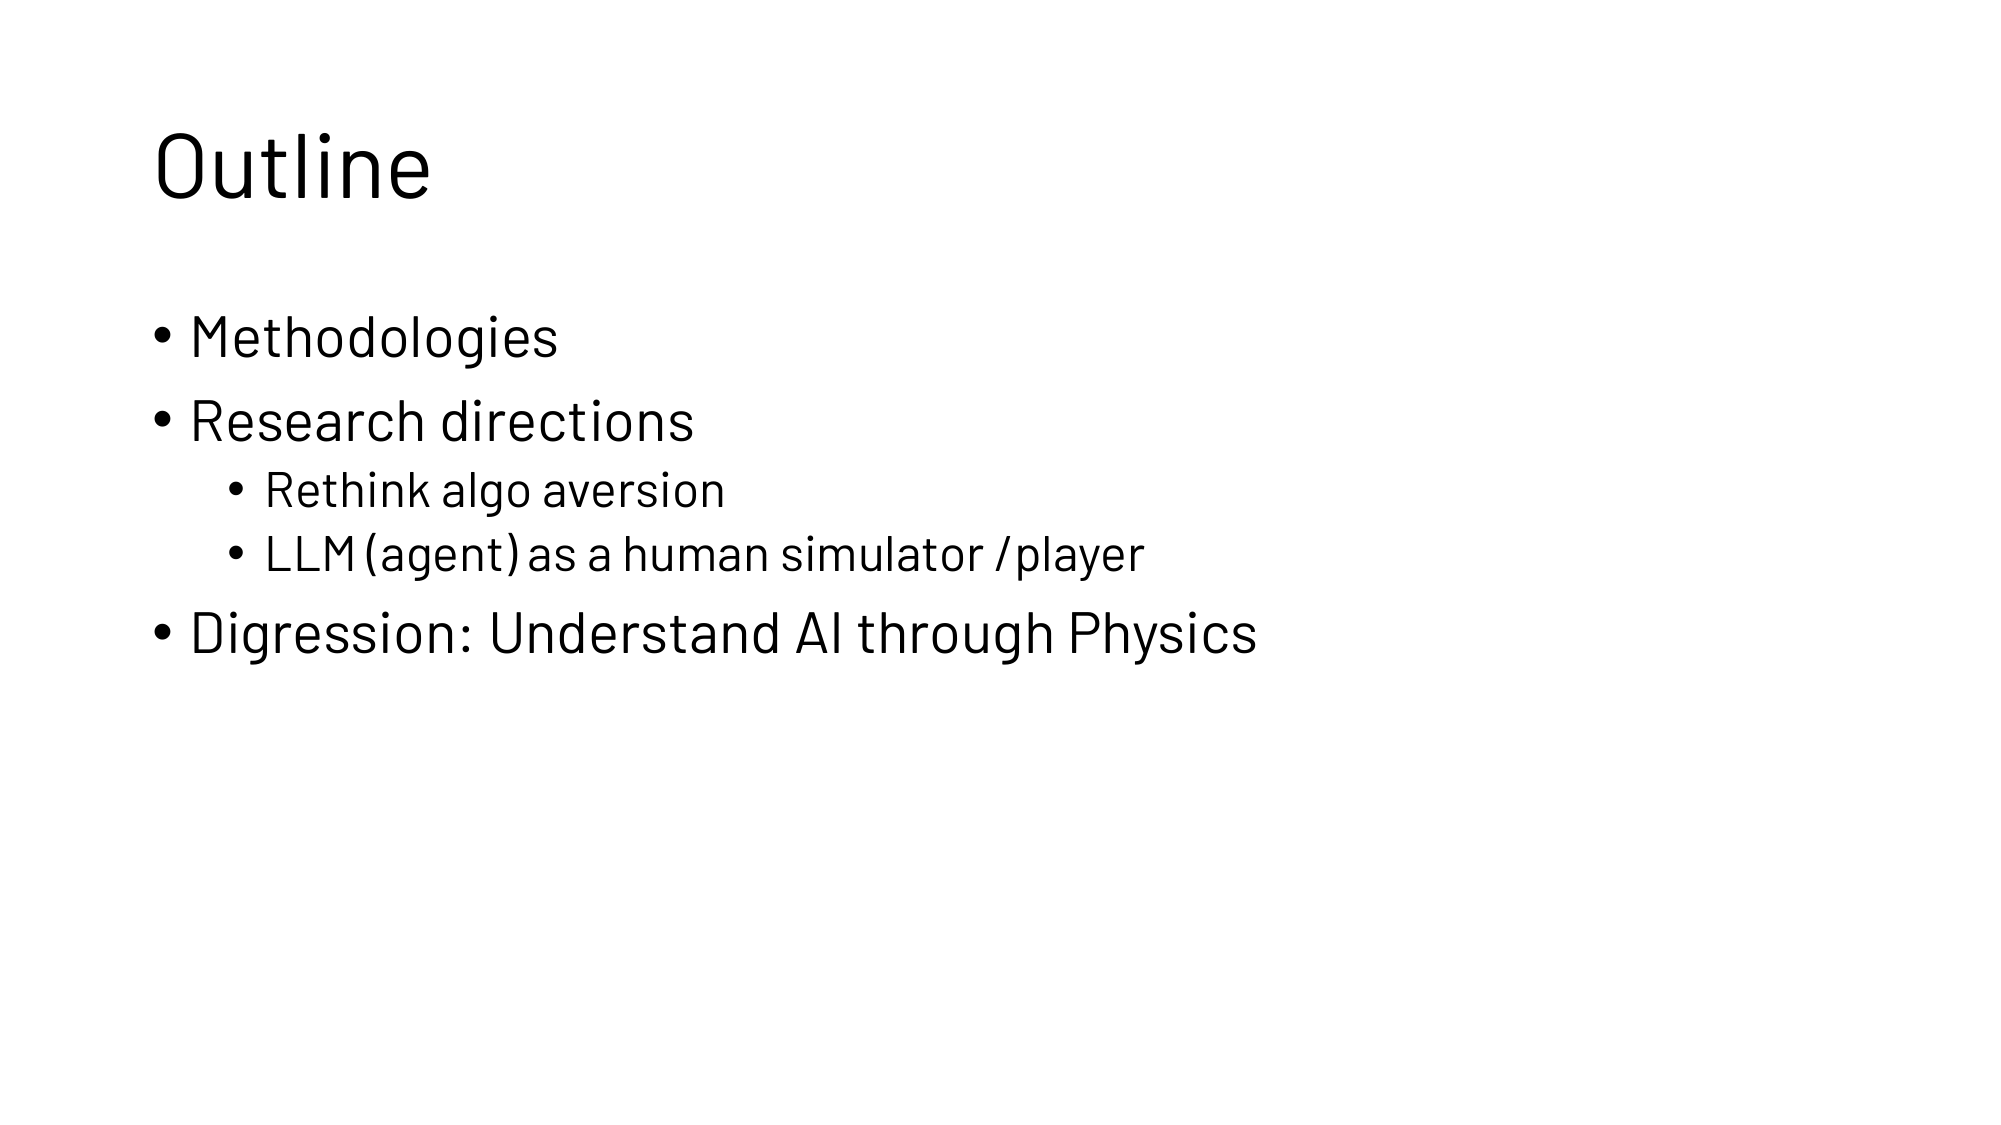

# Outline
Methodologies
Research directions
Rethink algo aversion
LLM (agent) as a human simulator /player
Digression: Understand AI through Physics